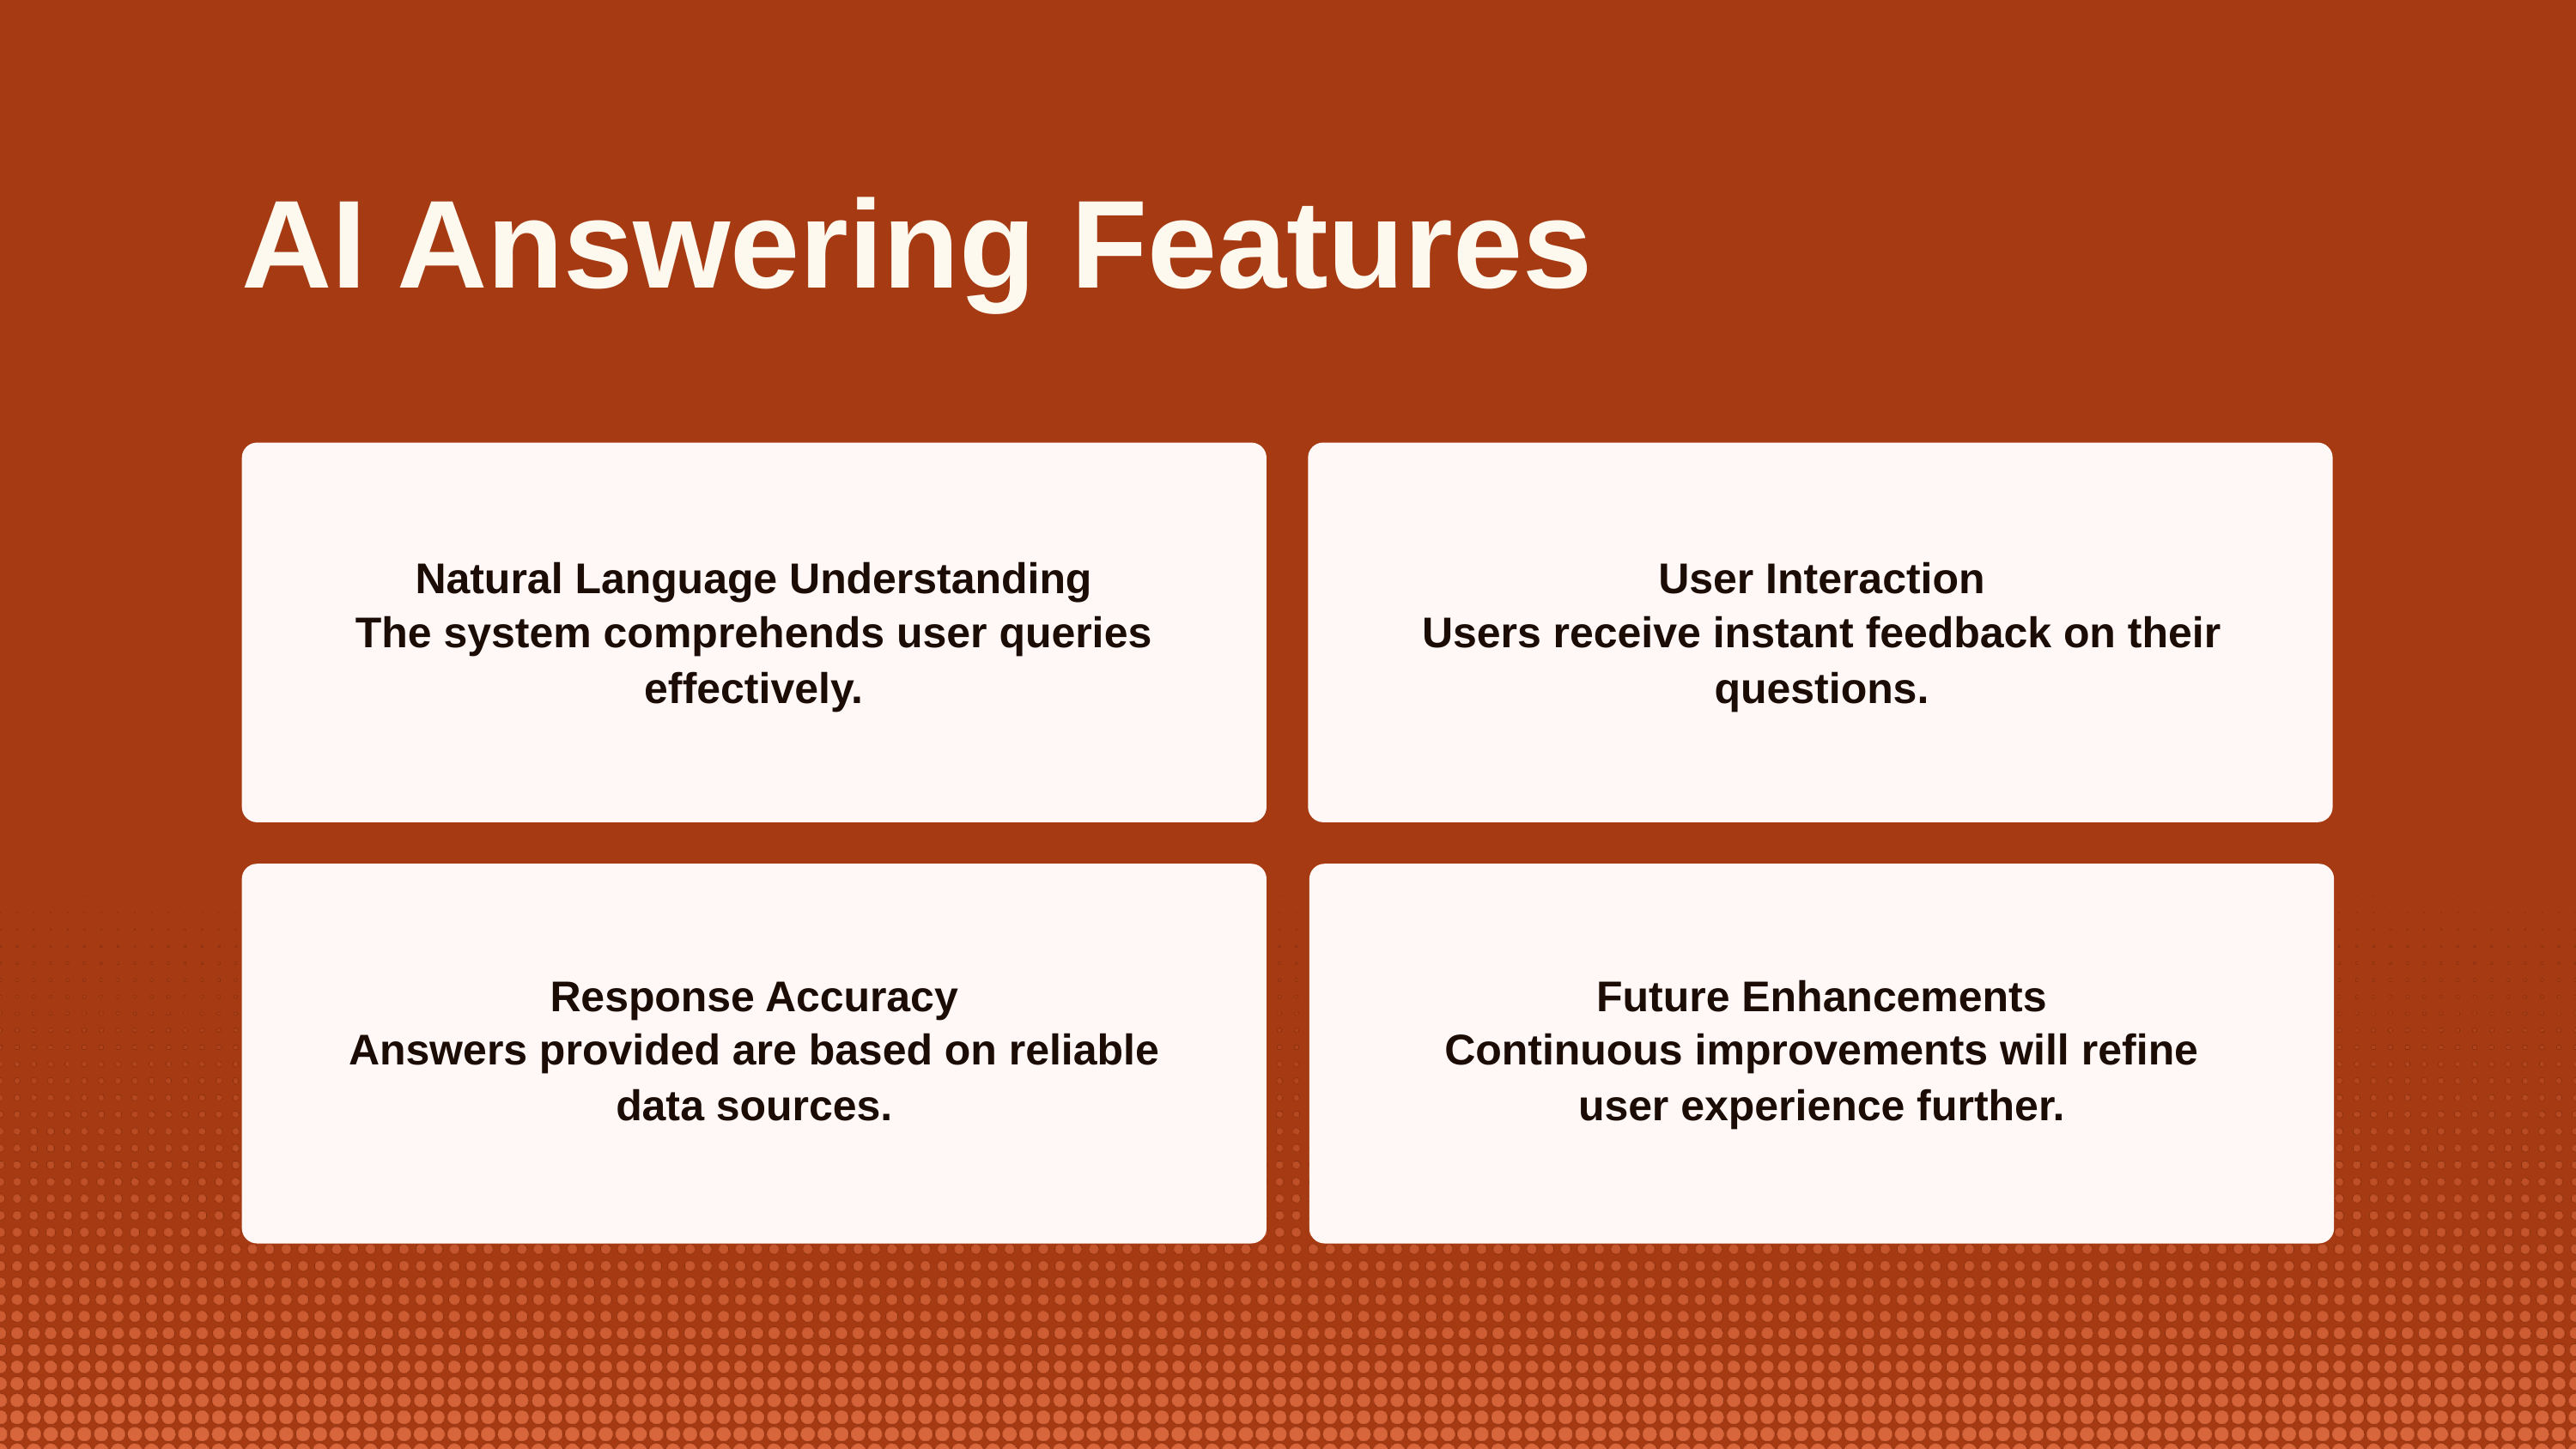

AI Answering Features

Natural Language Understanding
The system comprehends user queries effectively.
User Interaction
Users receive instant feedback on their questions.

Response Accuracy
Answers provided are based on reliable data sources.
Future Enhancements
Continuous improvements will refine user experience further.